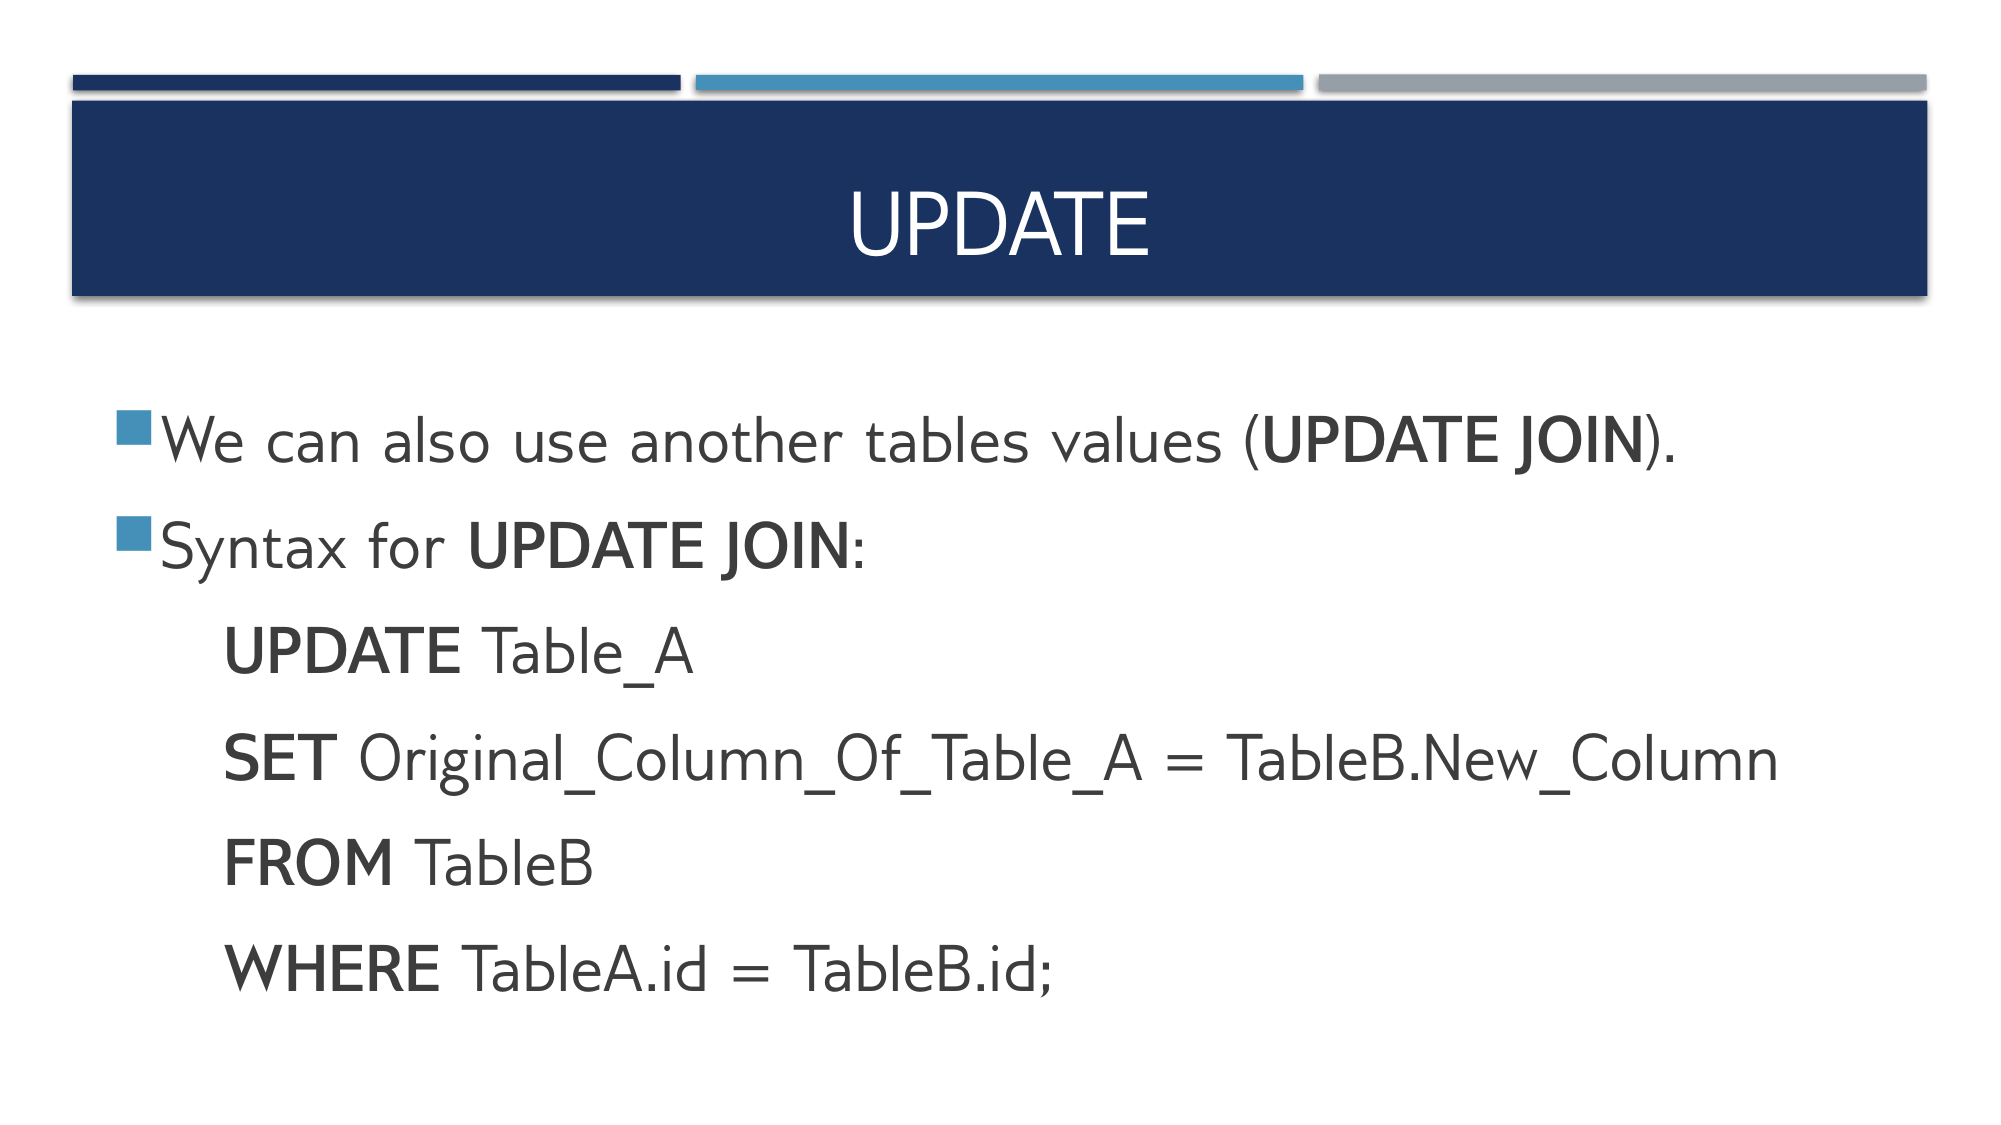

# Update
We can also use another tables values (UPDATE JOIN).
Syntax for UPDATE JOIN:
   UPDATE Table_A
   SET Original_Column_Of_Table_A = TableB.New_Column
   FROM TableB
   WHERE TableA.id = TableB.id;